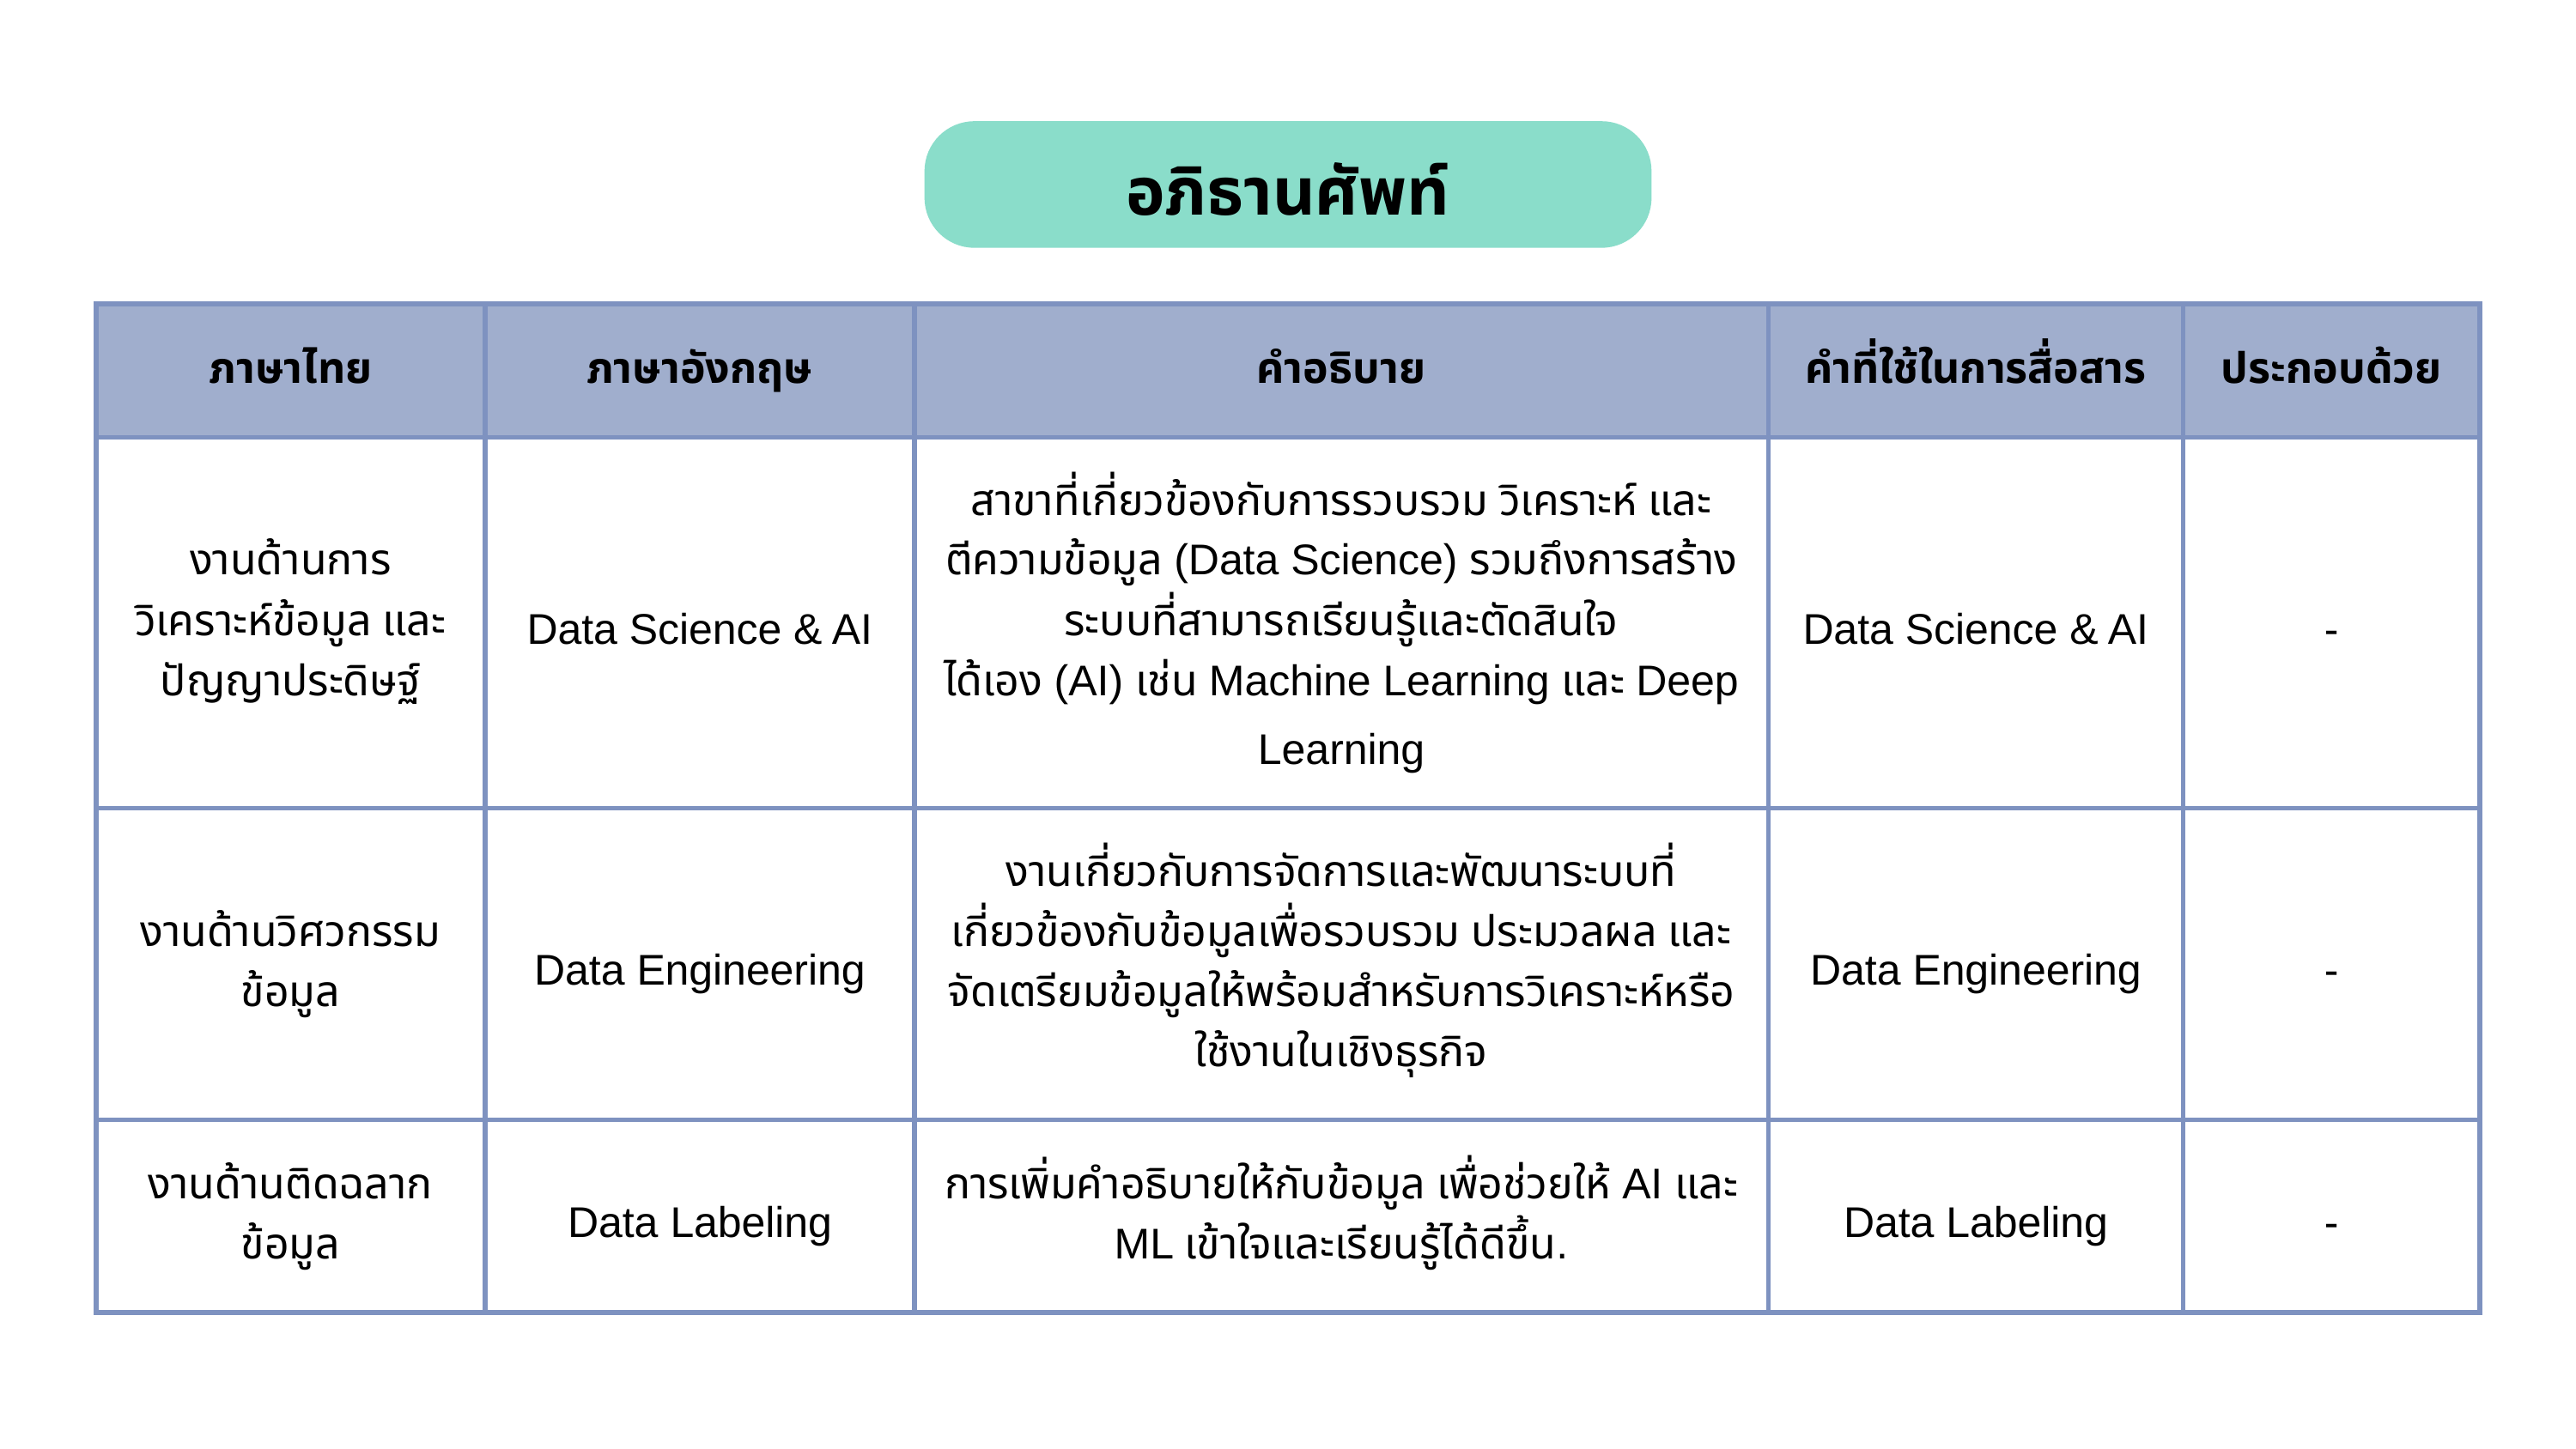

อภิธานศัพท์
| ภาษาไทย | ภาษาอังกฤษ | คำอธิบาย | คำที่ใช้ในการสื่อสาร | ประกอบด้วย |
| --- | --- | --- | --- | --- |
| งานด้านการวิเคราะห์ข้อมูล และปัญญาประดิษฐ์ | Data Science & AI | สาขาที่เกี่ยวข้องกับการรวบรวม วิเคราะห์ และตีความข้อมูล (Data Science) รวมถึงการสร้างระบบที่สามารถเรียนรู้และตัดสินใจ ได้เอง (AI) เช่น Machine Learning และ Deep Learning | Data Science & AI | - |
| งานด้านวิศวกรรมข้อมูล | Data Engineering | งานเกี่ยวกับการจัดการและพัฒนาระบบที่เกี่ยวข้องกับข้อมูลเพื่อรวบรวม ประมวลผล และจัดเตรียมข้อมูลให้พร้อมสำหรับการวิเคราะห์หรือใช้งานในเชิงธุรกิจ | Data Engineering | - |
| งานด้านติดฉลากข้อมูล | Data Labeling | การเพิ่มคำอธิบายให้กับข้อมูล เพื่อช่วยให้ AI และ ML เข้าใจและเรียนรู้ได้ดีขึ้น. | Data Labeling | - |